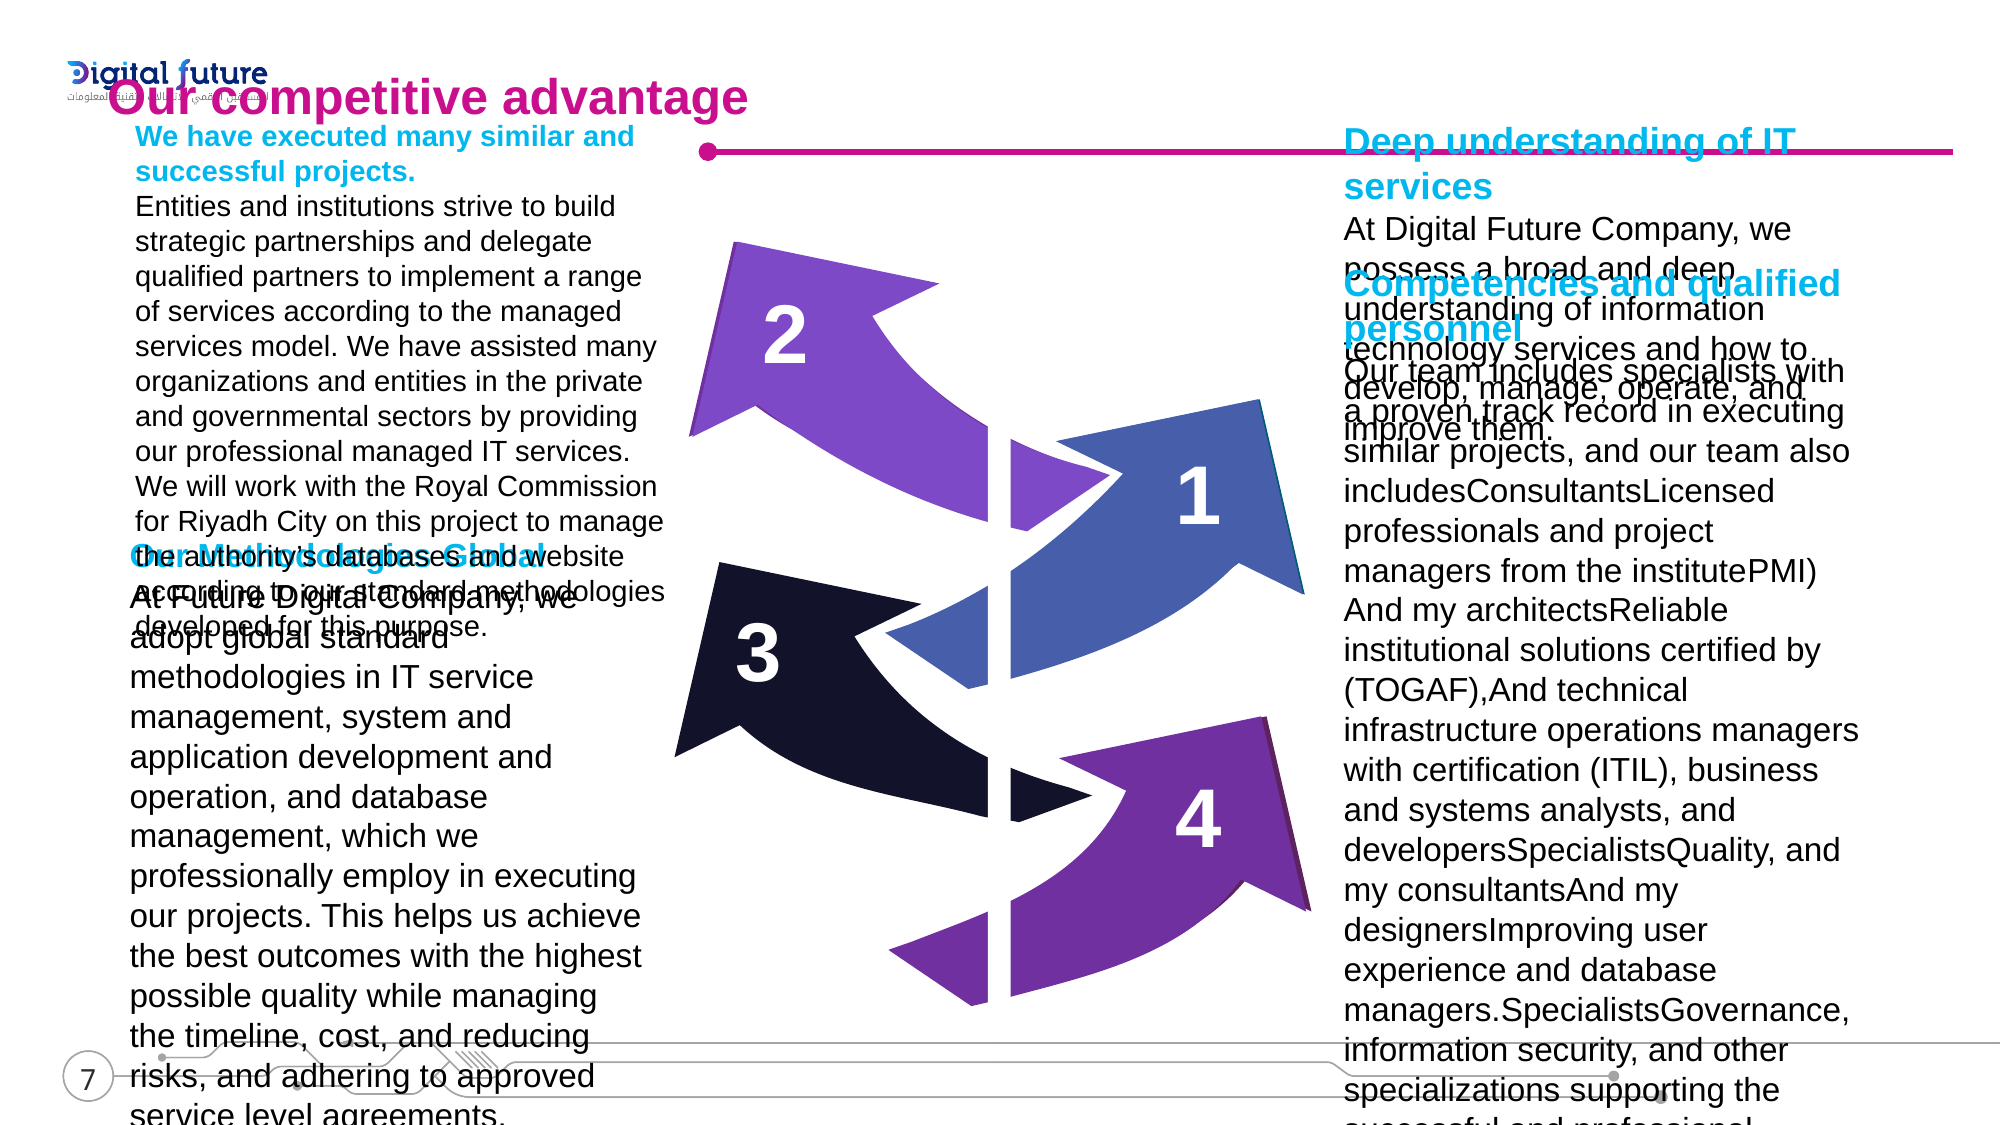

Our competitive advantage
Deep understanding of IT services
At Digital Future Company, we possess a broad and deep understanding of information technology services and how to develop, manage, operate, and improve them.
We have executed many similar and successful projects.
Entities and institutions strive to build strategic partnerships and delegate qualified partners to implement a range of services according to the managed services model. We have assisted many organizations and entities in the private and governmental sectors by providing our professional managed IT services. We will work with the Royal Commission for Riyadh City on this project to manage the authority’s databases and website according to our standard methodologies developed for this purpose.

2
Competencies and qualified personnel
Our team includes specialists with a proven track record in executing similar projects, and our team also includesConsultantsLicensed professionals and project managers from the institutePMI) And my architectsReliable institutional solutions certified by (TOGAF),And technical infrastructure operations managers with certification (ITIL), business and systems analysts, and developersSpecialistsQuality, and my consultantsAnd my designersImproving user experience and database managers.SpecialistsGovernance, information security, and other specializations supporting the successful and professional implementation of the project.

1

3
Our Methodologies Global
At Future Digital Company, we adopt global standard methodologies in IT service management, system and application development and operation, and database management, which we professionally employ in executing our projects. This helps us achieve the best outcomes with the highest possible quality while managing the timeline, cost, and reducing risks, and adhering to approved service level agreements.

4